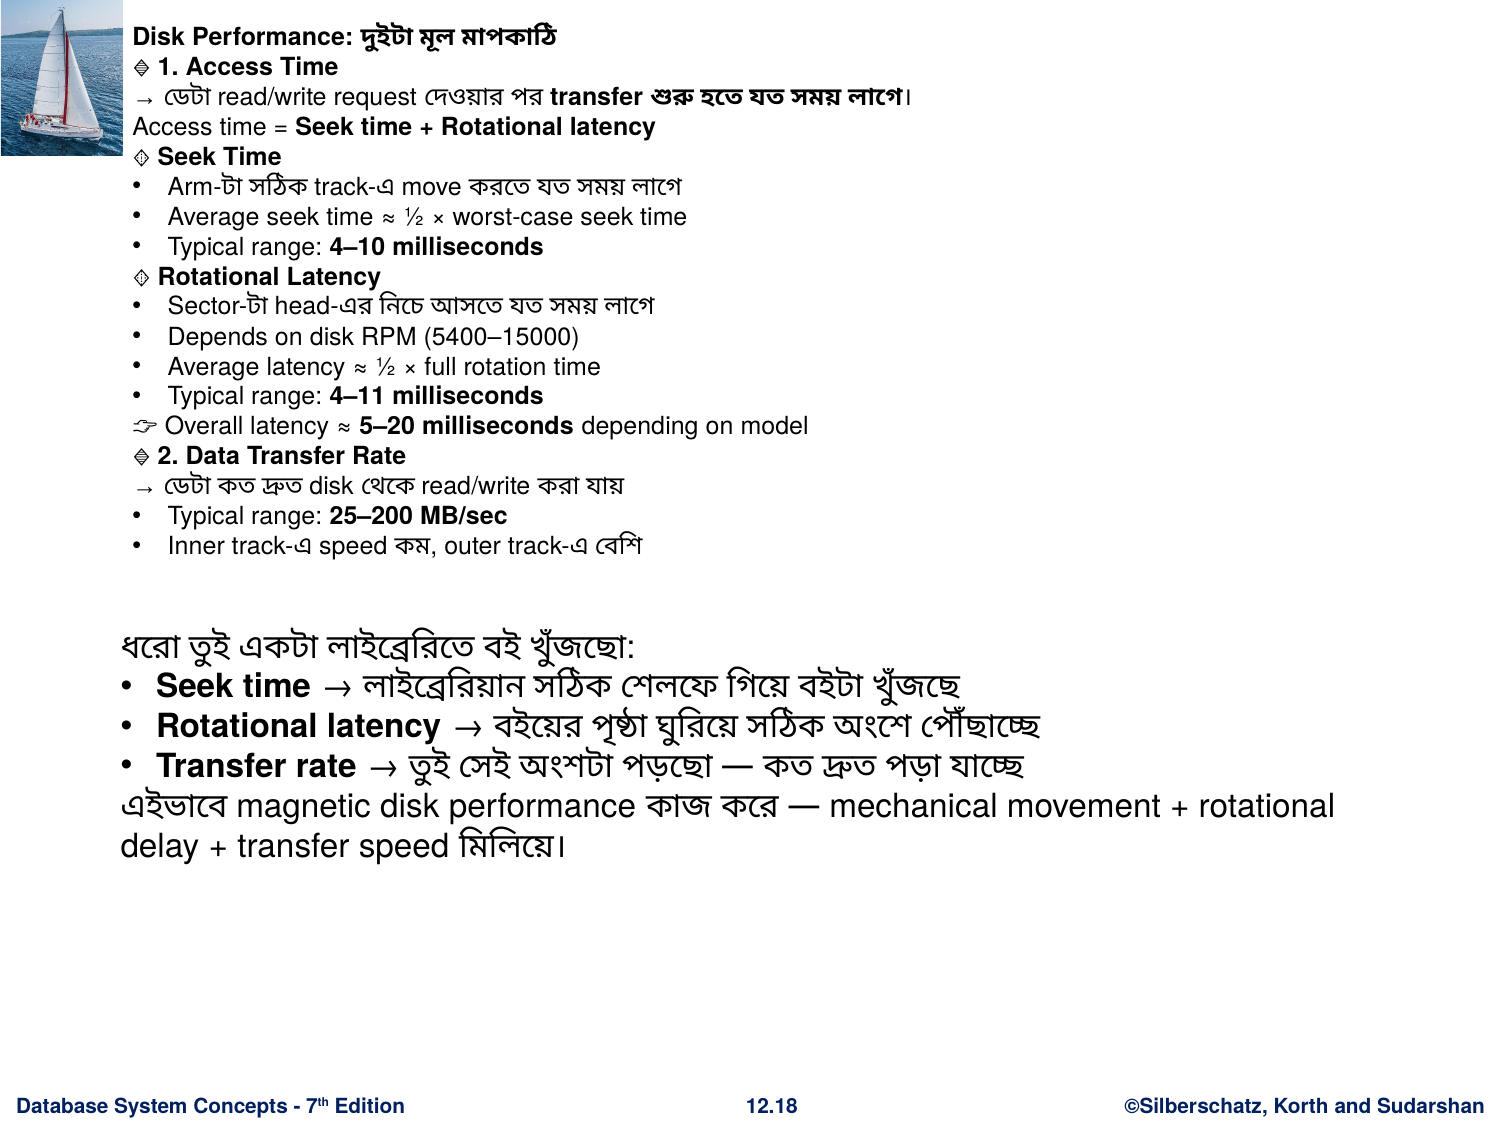

Disk Performance: দুইটা মূল মাপকাঠি
🔹 1. Access Time
→ ডেটা read/write request দেওয়ার পর transfer শুরু হতে যত সময় লাগে।
Access time = Seek time + Rotational latency
🔸 Seek Time
Arm-টা সঠিক track-এ move করতে যত সময় লাগে
Average seek time ≈ ½ × worst-case seek time
Typical range: 4–10 milliseconds
🔸 Rotational Latency
Sector-টা head-এর নিচে আসতে যত সময় লাগে
Depends on disk RPM (5400–15000)
Average latency ≈ ½ × full rotation time
Typical range: 4–11 milliseconds
👉 Overall latency ≈ 5–20 milliseconds depending on model
🔹 2. Data Transfer Rate
→ ডেটা কত দ্রুত disk থেকে read/write করা যায়
Typical range: 25–200 MB/sec
Inner track-এ speed কম, outer track-এ বেশি
ধরো তুই একটা লাইব্রেরিতে বই খুঁজছো:
Seek time → লাইব্রেরিয়ান সঠিক শেলফে গিয়ে বইটা খুঁজছে
Rotational latency → বইয়ের পৃষ্ঠা ঘুরিয়ে সঠিক অংশে পৌঁছাচ্ছে
Transfer rate → তুই সেই অংশটা পড়ছো — কত দ্রুত পড়া যাচ্ছে
এইভাবে magnetic disk performance কাজ করে — mechanical movement + rotational delay + transfer speed মিলিয়ে।